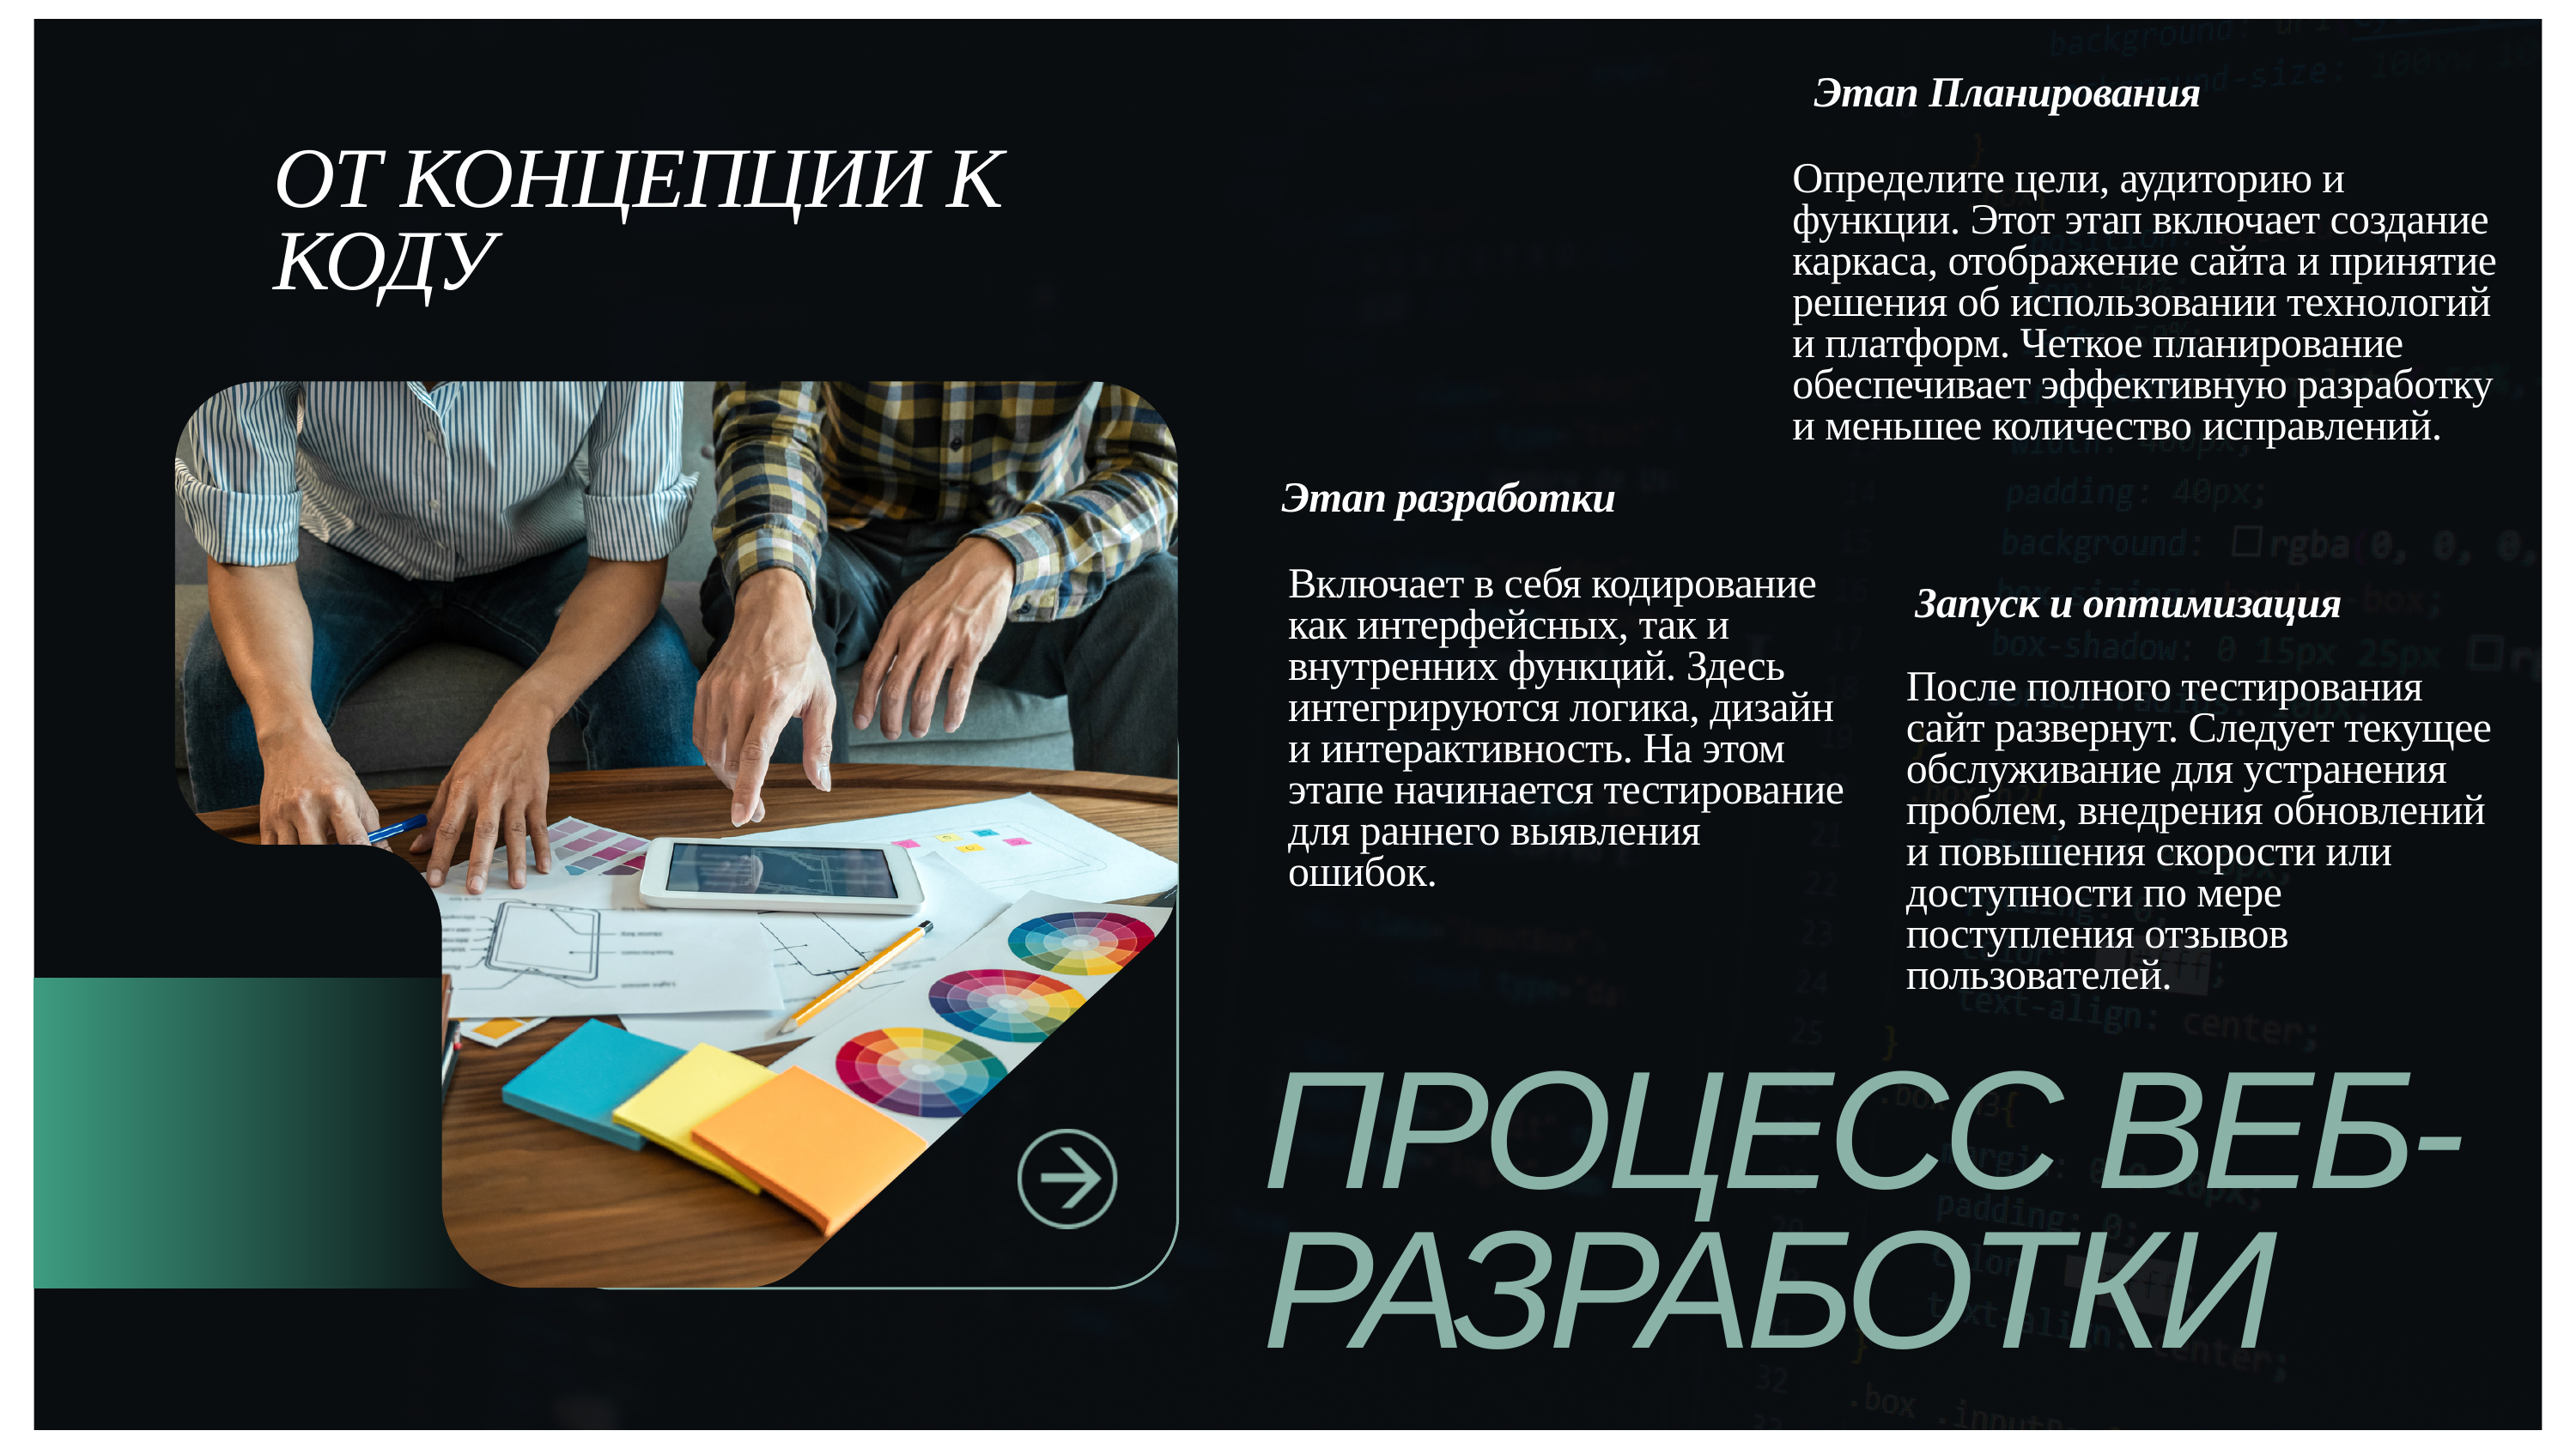

Этап Планирования
ОТ КОНЦЕПЦИИ К КОДУ
Определите цели, аудиторию и функции. Этот этап включает создание каркаса, отображение сайта и принятие решения об использовании технологий и платформ. Четкое планирование обеспечивает эффективную разработку и меньшее количество исправлений.

Этап разработки
Включает в себя кодирование как интерфейсных, так и внутренних функций. Здесь интегрируются логика, дизайн и интерактивность. На этом этапе начинается тестирование для раннего выявления ошибок.
Запуск и оптимизация
После полного тестирования сайт развернут. Следует текущее обслуживание для устранения проблем, внедрения обновлений и повышения скорости или доступности по мере поступления отзывов пользователей.

ПРОЦЕСС ВЕБ-РАЗРАБОТКИ